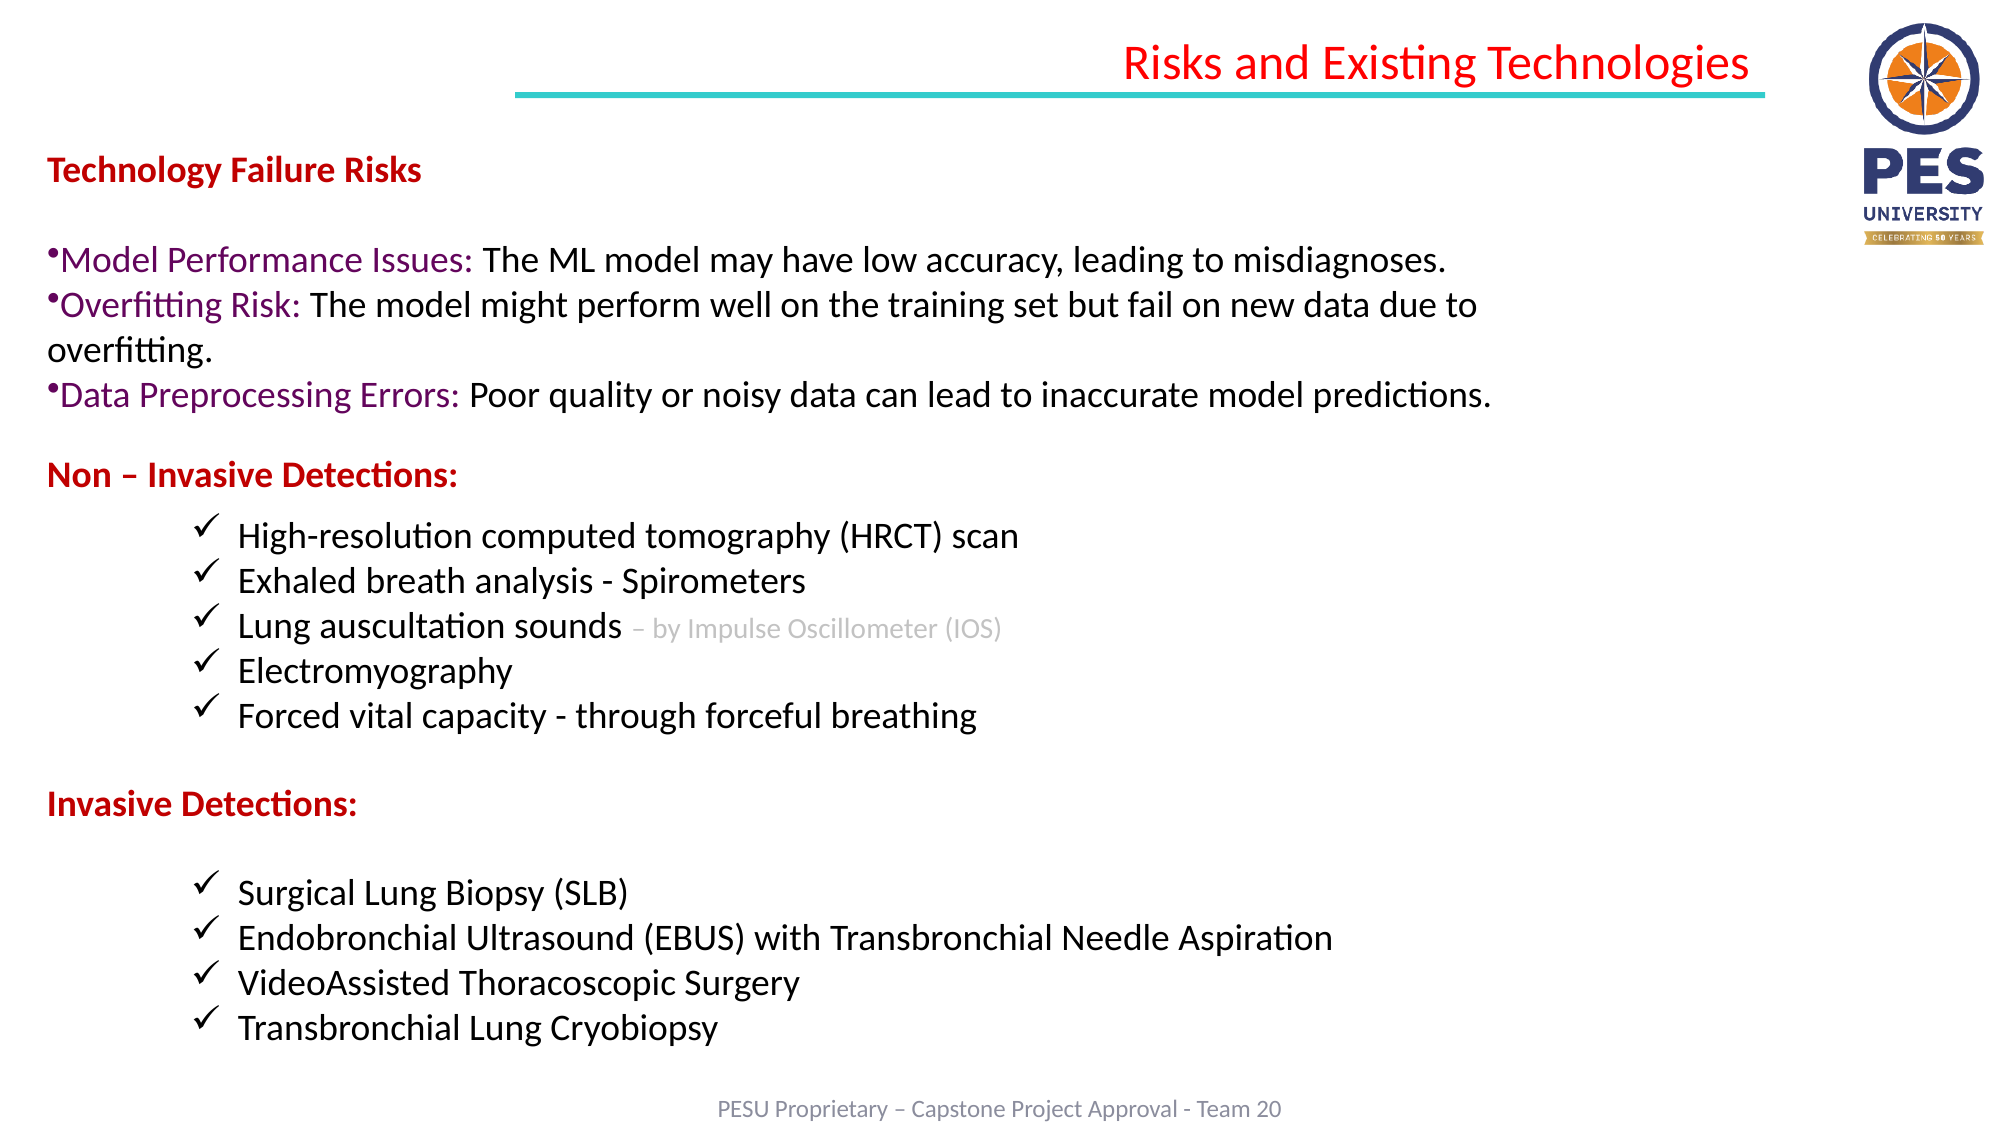

Risks and Existing Technologies

Technology Failure Risks

Model Performance Issues: The ML model may have low accuracy, leading to misdiagnoses.
Overfitting Risk: The model might perform well on the training set but fail on new data due to overfitting.
Data Preprocessing Errors: Poor quality or noisy data can lead to inaccurate model predictions.
Non – Invasive Detections:
High-resolution computed tomography (HRCT) scan
Exhaled breath analysis - Spirometers
Lung auscultation sounds – by Impulse Oscillometer (IOS)
Electromyography
Forced vital capacity - through forceful breathing
Invasive Detections:

Surgical Lung Biopsy (SLB)
Endobronchial Ultrasound (EBUS) with Transbronchial Needle Aspiration
VideoAssisted Thoracoscopic Surgery
Transbronchial Lung Cryobiopsy

PESU Proprietary – Capstone Project Approval - Team 20